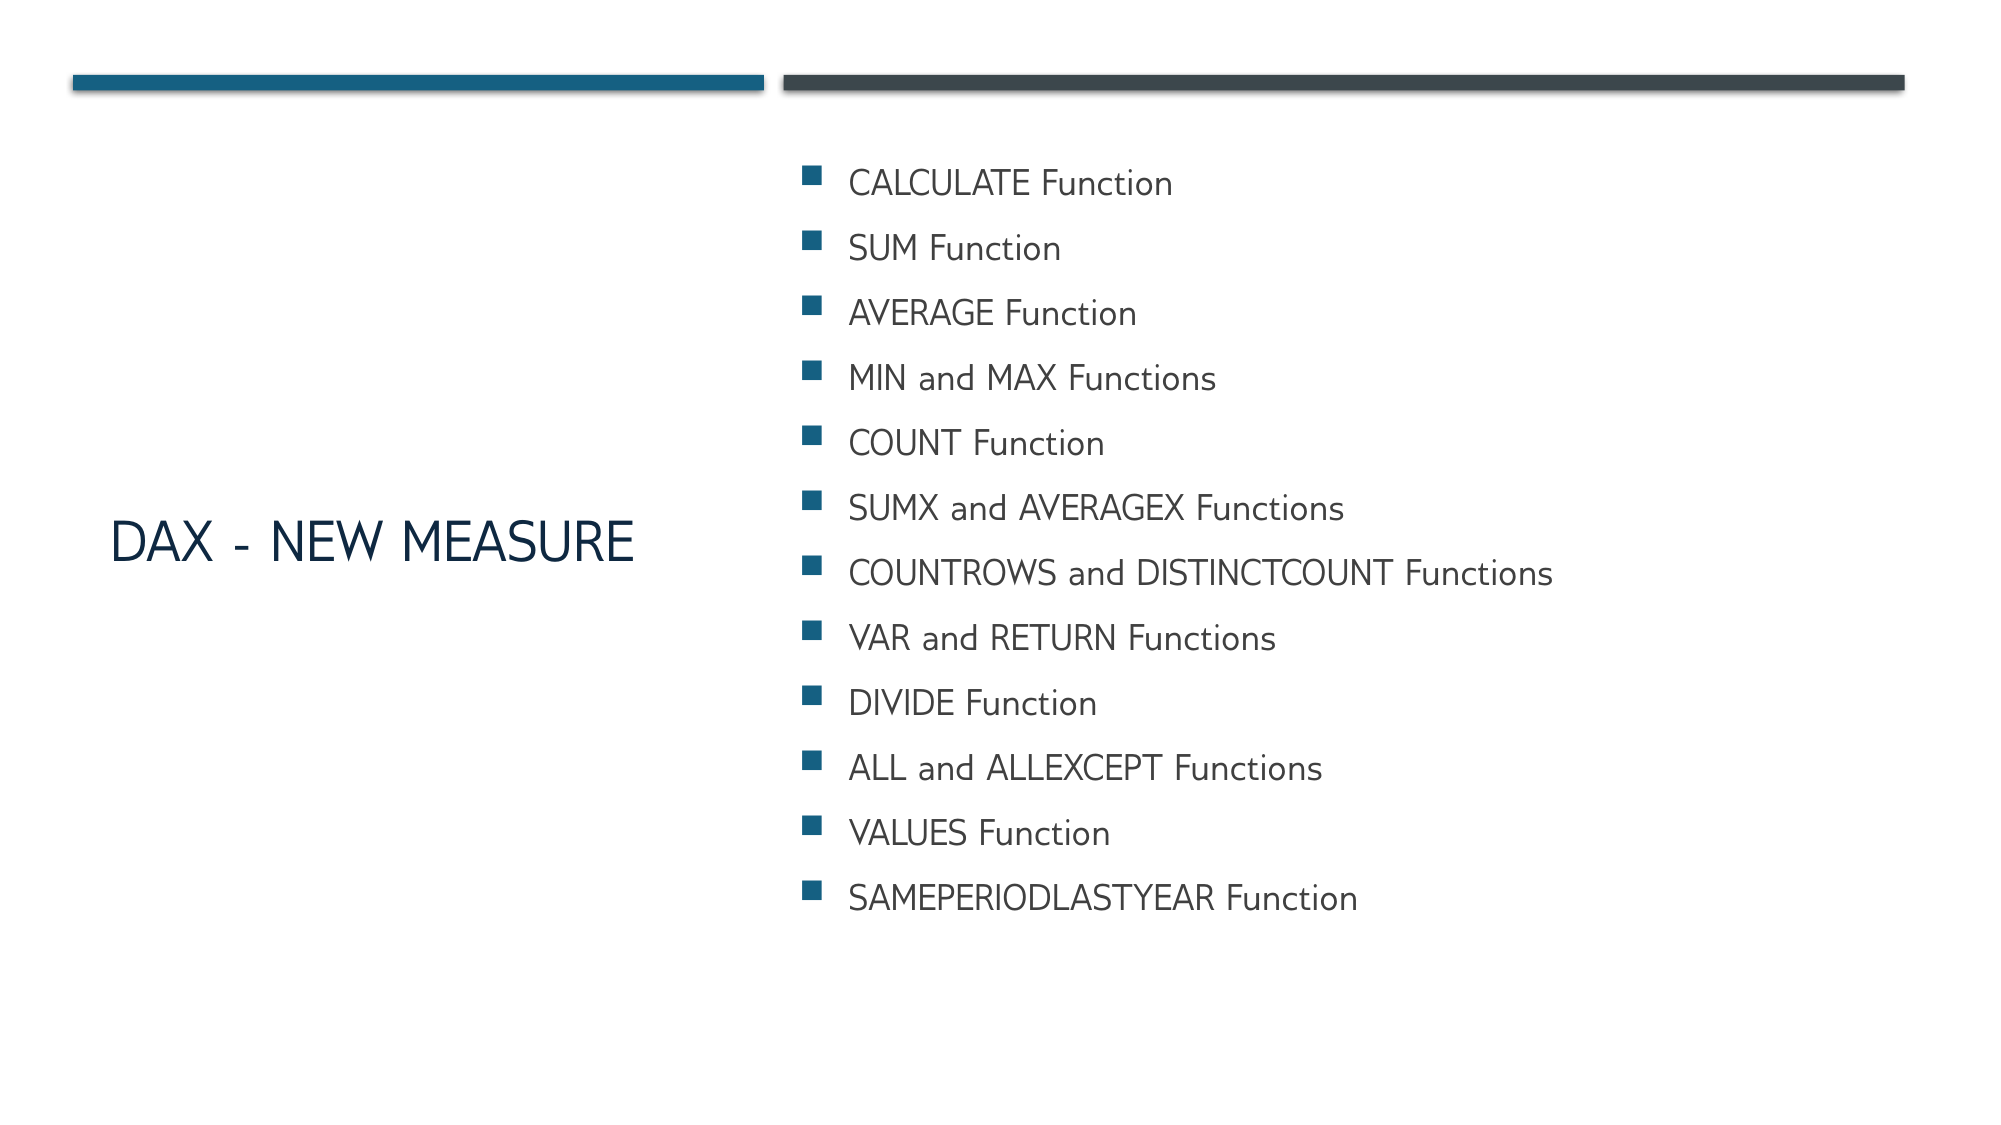

# DAX - New Measure
CALCULATE Function
SUM Function
AVERAGE Function
MIN and MAX Functions
COUNT Function
SUMX and AVERAGEX Functions
COUNTROWS and DISTINCTCOUNT Functions
VAR and RETURN Functions
DIVIDE Function
ALL and ALLEXCEPT Functions
VALUES Function
SAMEPERIODLASTYEAR Function